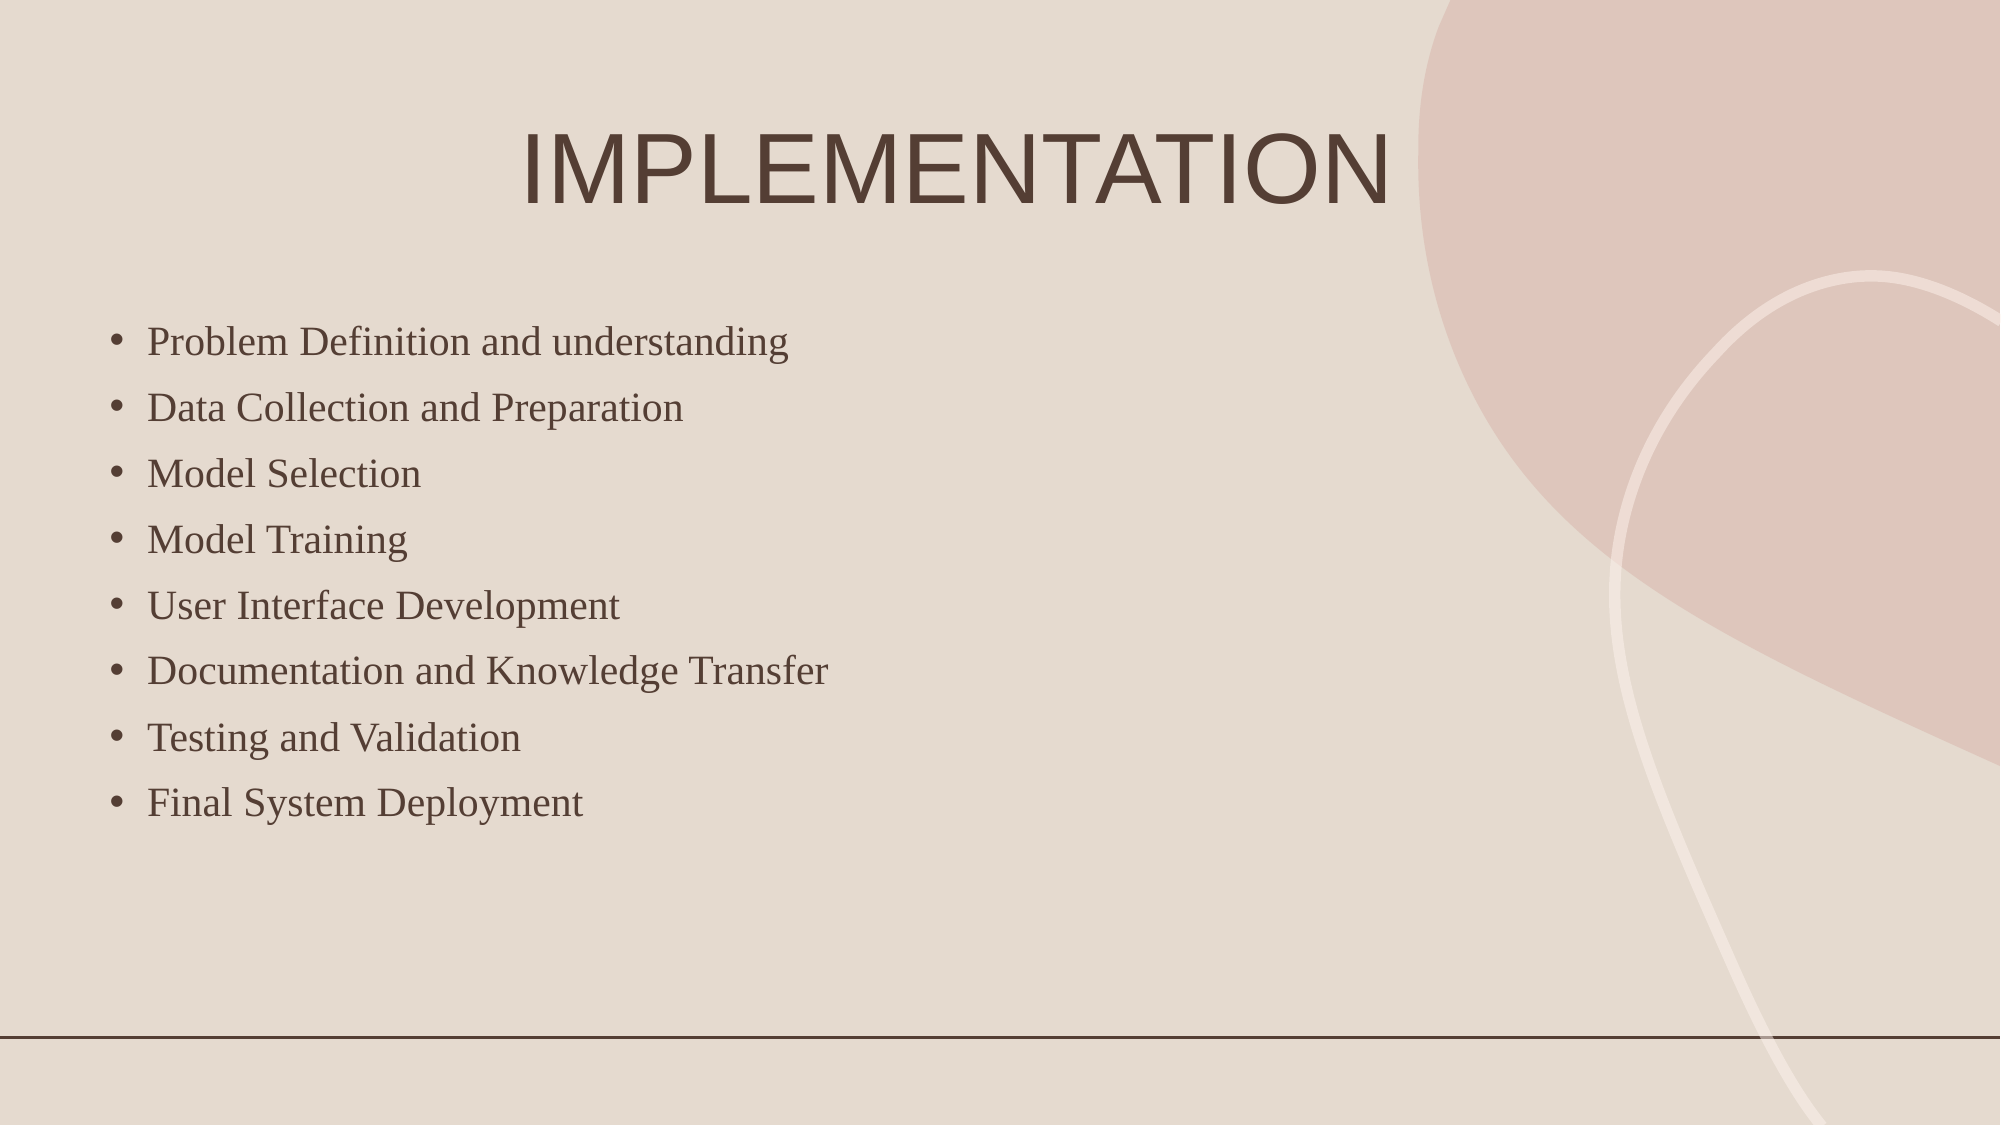

# IMPLEMENTATION
Problem Definition and understanding
Data Collection and Preparation
Model Selection
Model Training
User Interface Development
Documentation and Knowledge Transfer
Testing and Validation
Final System Deployment